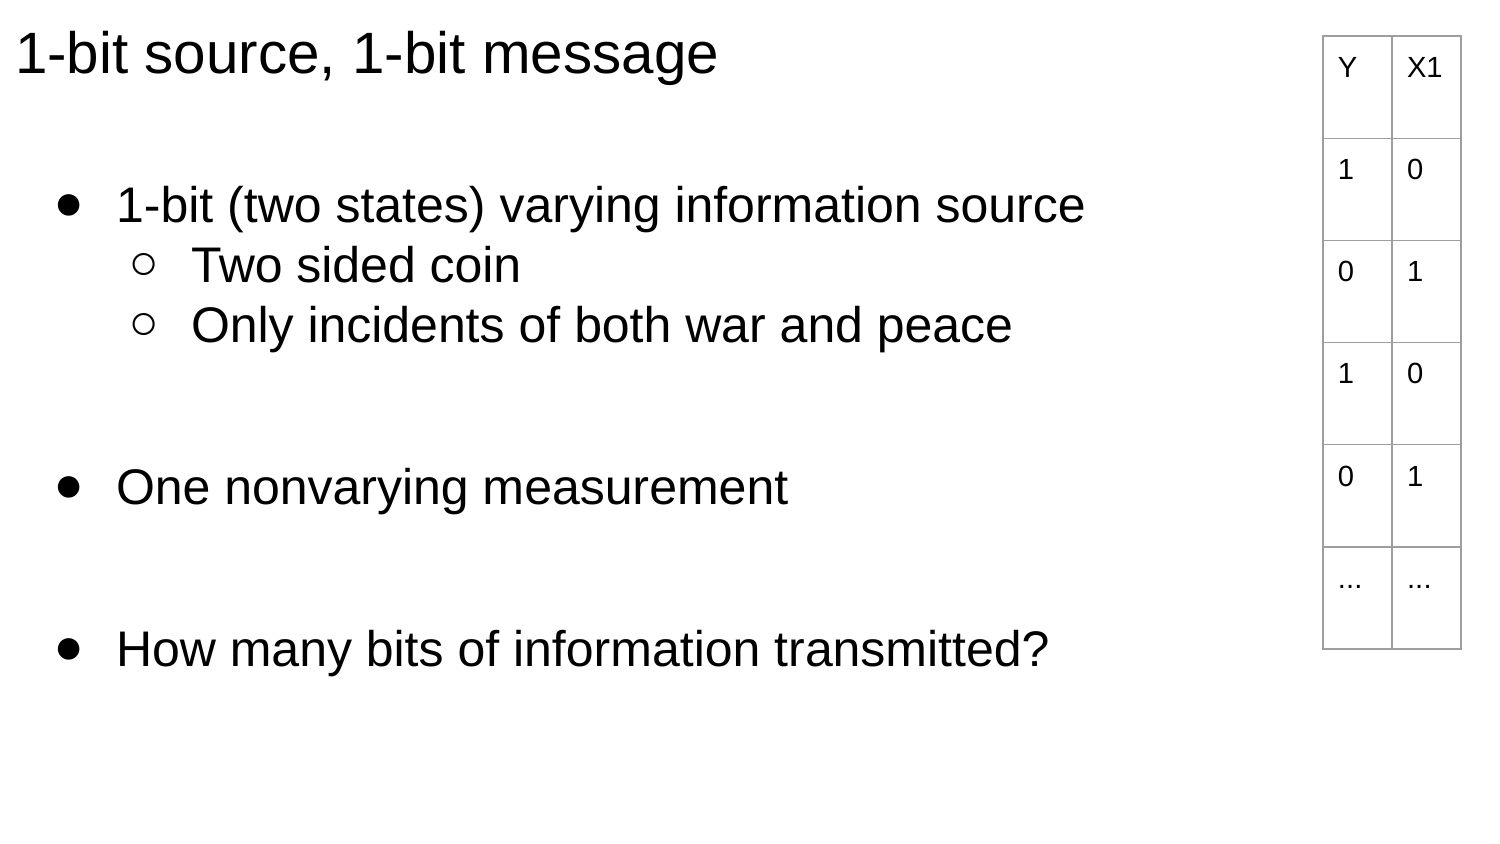

# 1-bit source, 1-bit message

| Y | X1 |
| --- | --- |
| 1 | 0 |
| 0 | 1 |
| 1 | 0 |
| 0 | 1 |
| ... | ... |
1-bit (two states) varying information source
Two sided coin
Only incidents of both war and peace

One nonvarying measurement

How many bits of information transmitted?